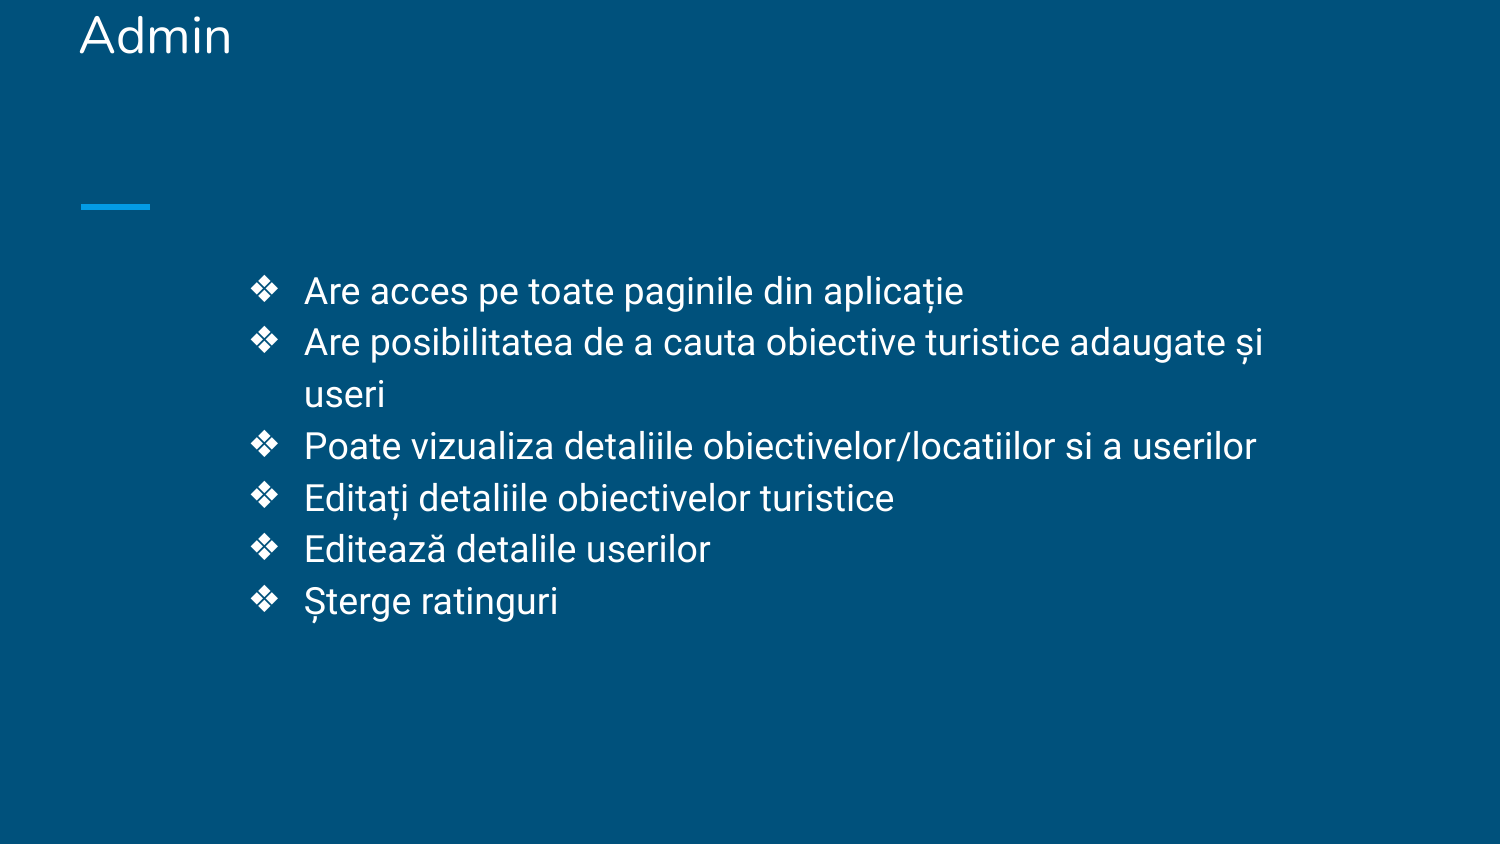

# Admin

Are acces pe toate paginile din aplicație
Are posibilitatea de a cauta obiective turistice adaugate și useri
Poate vizualiza detaliile obiectivelor/locatiilor si a userilor
Editați detaliile obiectivelor turistice
Editează detalile userilor
Șterge ratinguri